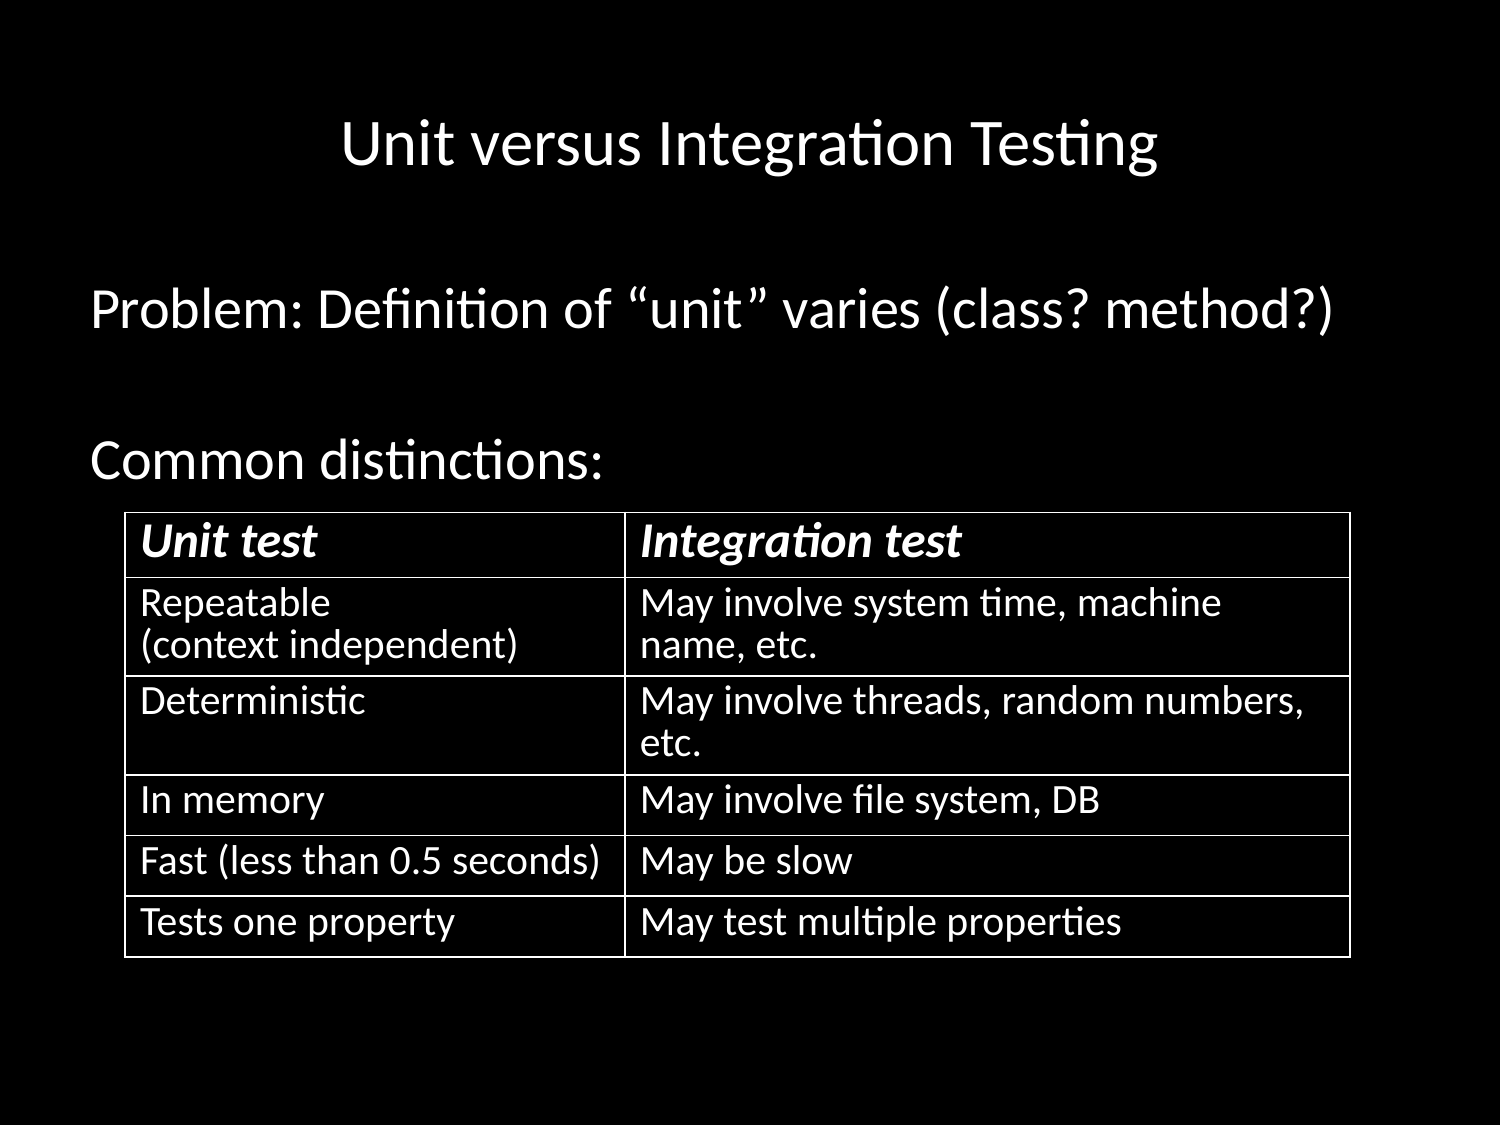

# Unit versus Integration Testing
Problem: Definition of “unit” varies (class? method?)

Common distinctions:
| Unit test | Integration test |
| --- | --- |
| Repeatable (context independent) | May involve system time, machine name, etc. |
| Deterministic | May involve threads, random numbers, etc. |
| In memory | May involve file system, DB |
| Fast (less than 0.5 seconds) | May be slow |
| Tests one property | May test multiple properties |